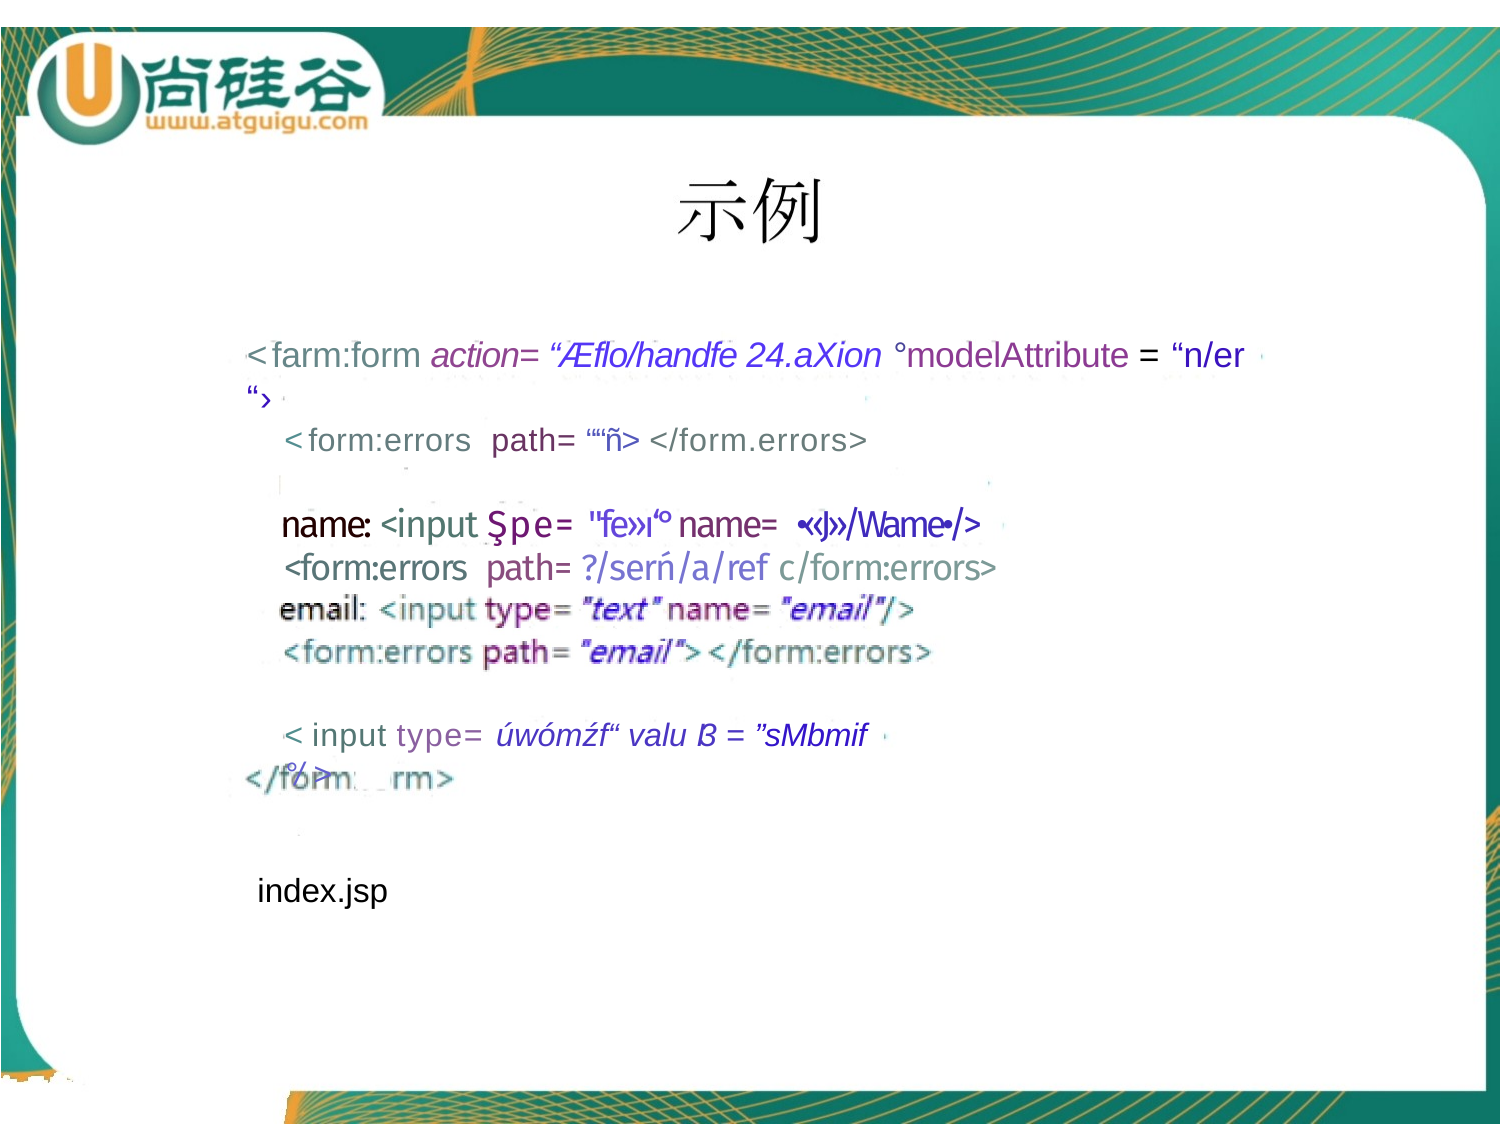

< farm:form action= “Æflo/handfe 24.aXion °modelAttribute =  “n/er “›
< form:errors  path= ““ñ> </form.errors>

name: <input Şpe= "fe»ı‘°name=  •«J»/Wame•/>
<form:errors  path= ?/serń/a/ref c/form:errors>

< input type= úwómźf“ valu I3 = ”sMbmif °/ >

index.jsp